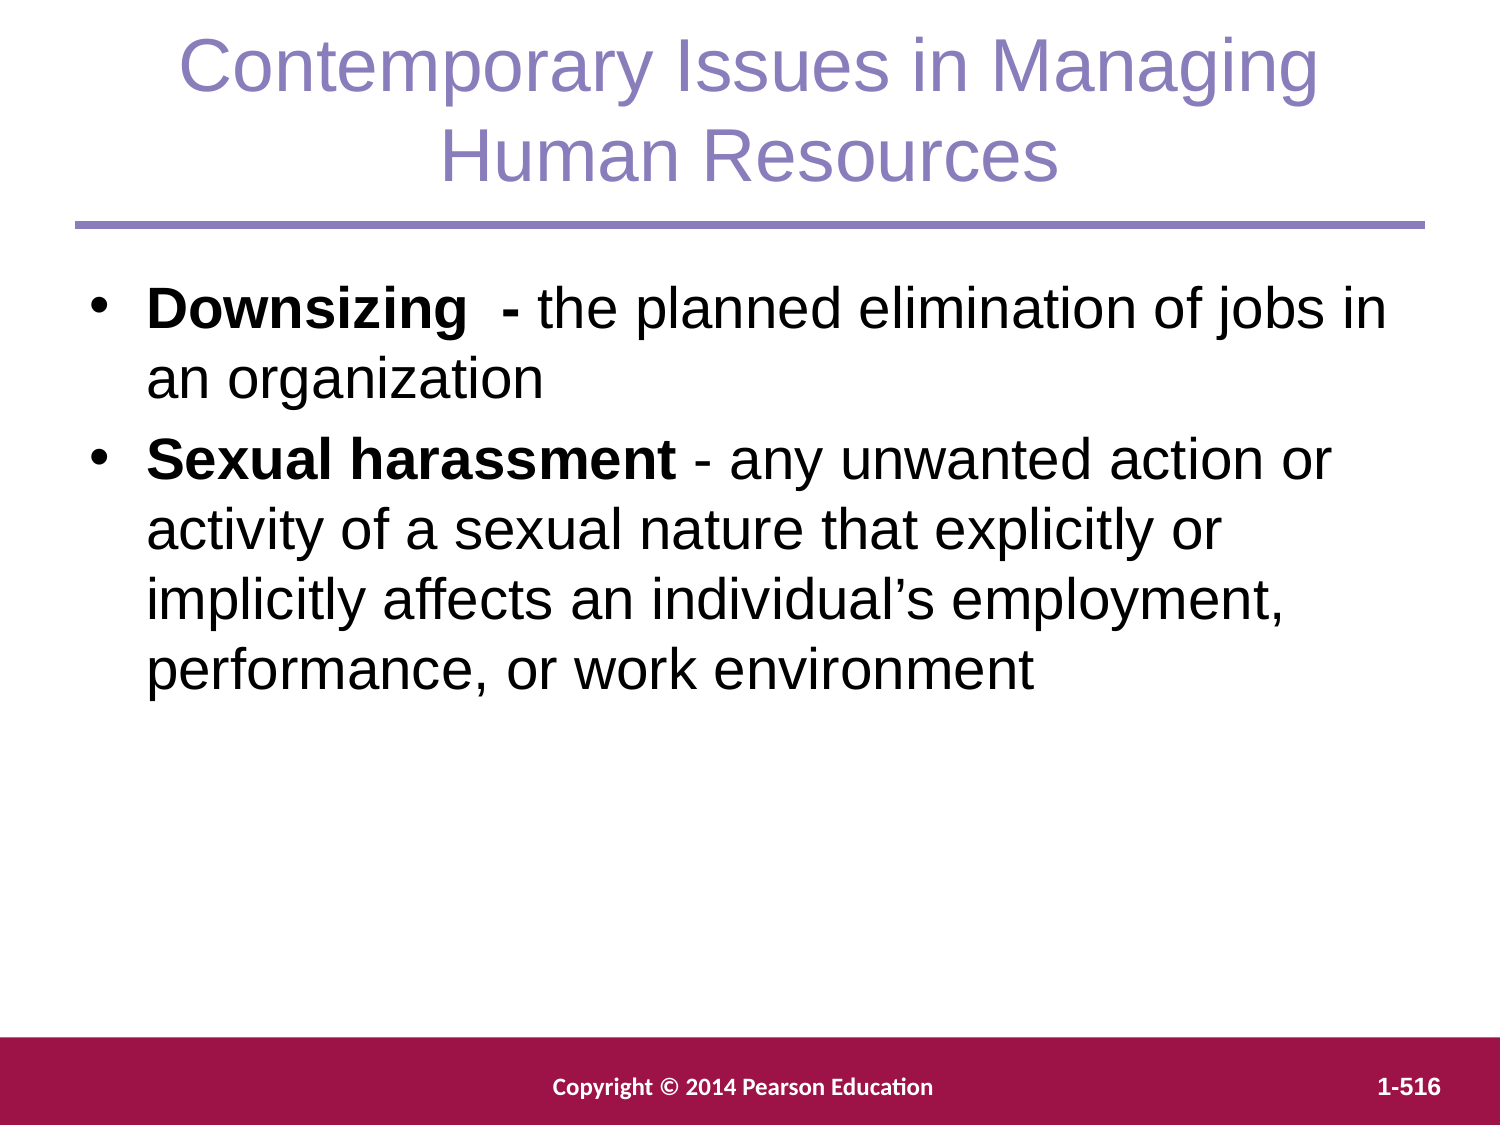

Contemporary Issues in Managing
Human Resources
Downsizing  - the planned elimination of jobs in an organization
Sexual harassment - any unwanted action or activity of a sexual nature that explicitly or implicitly affects an individual’s employment, performance, or work environment